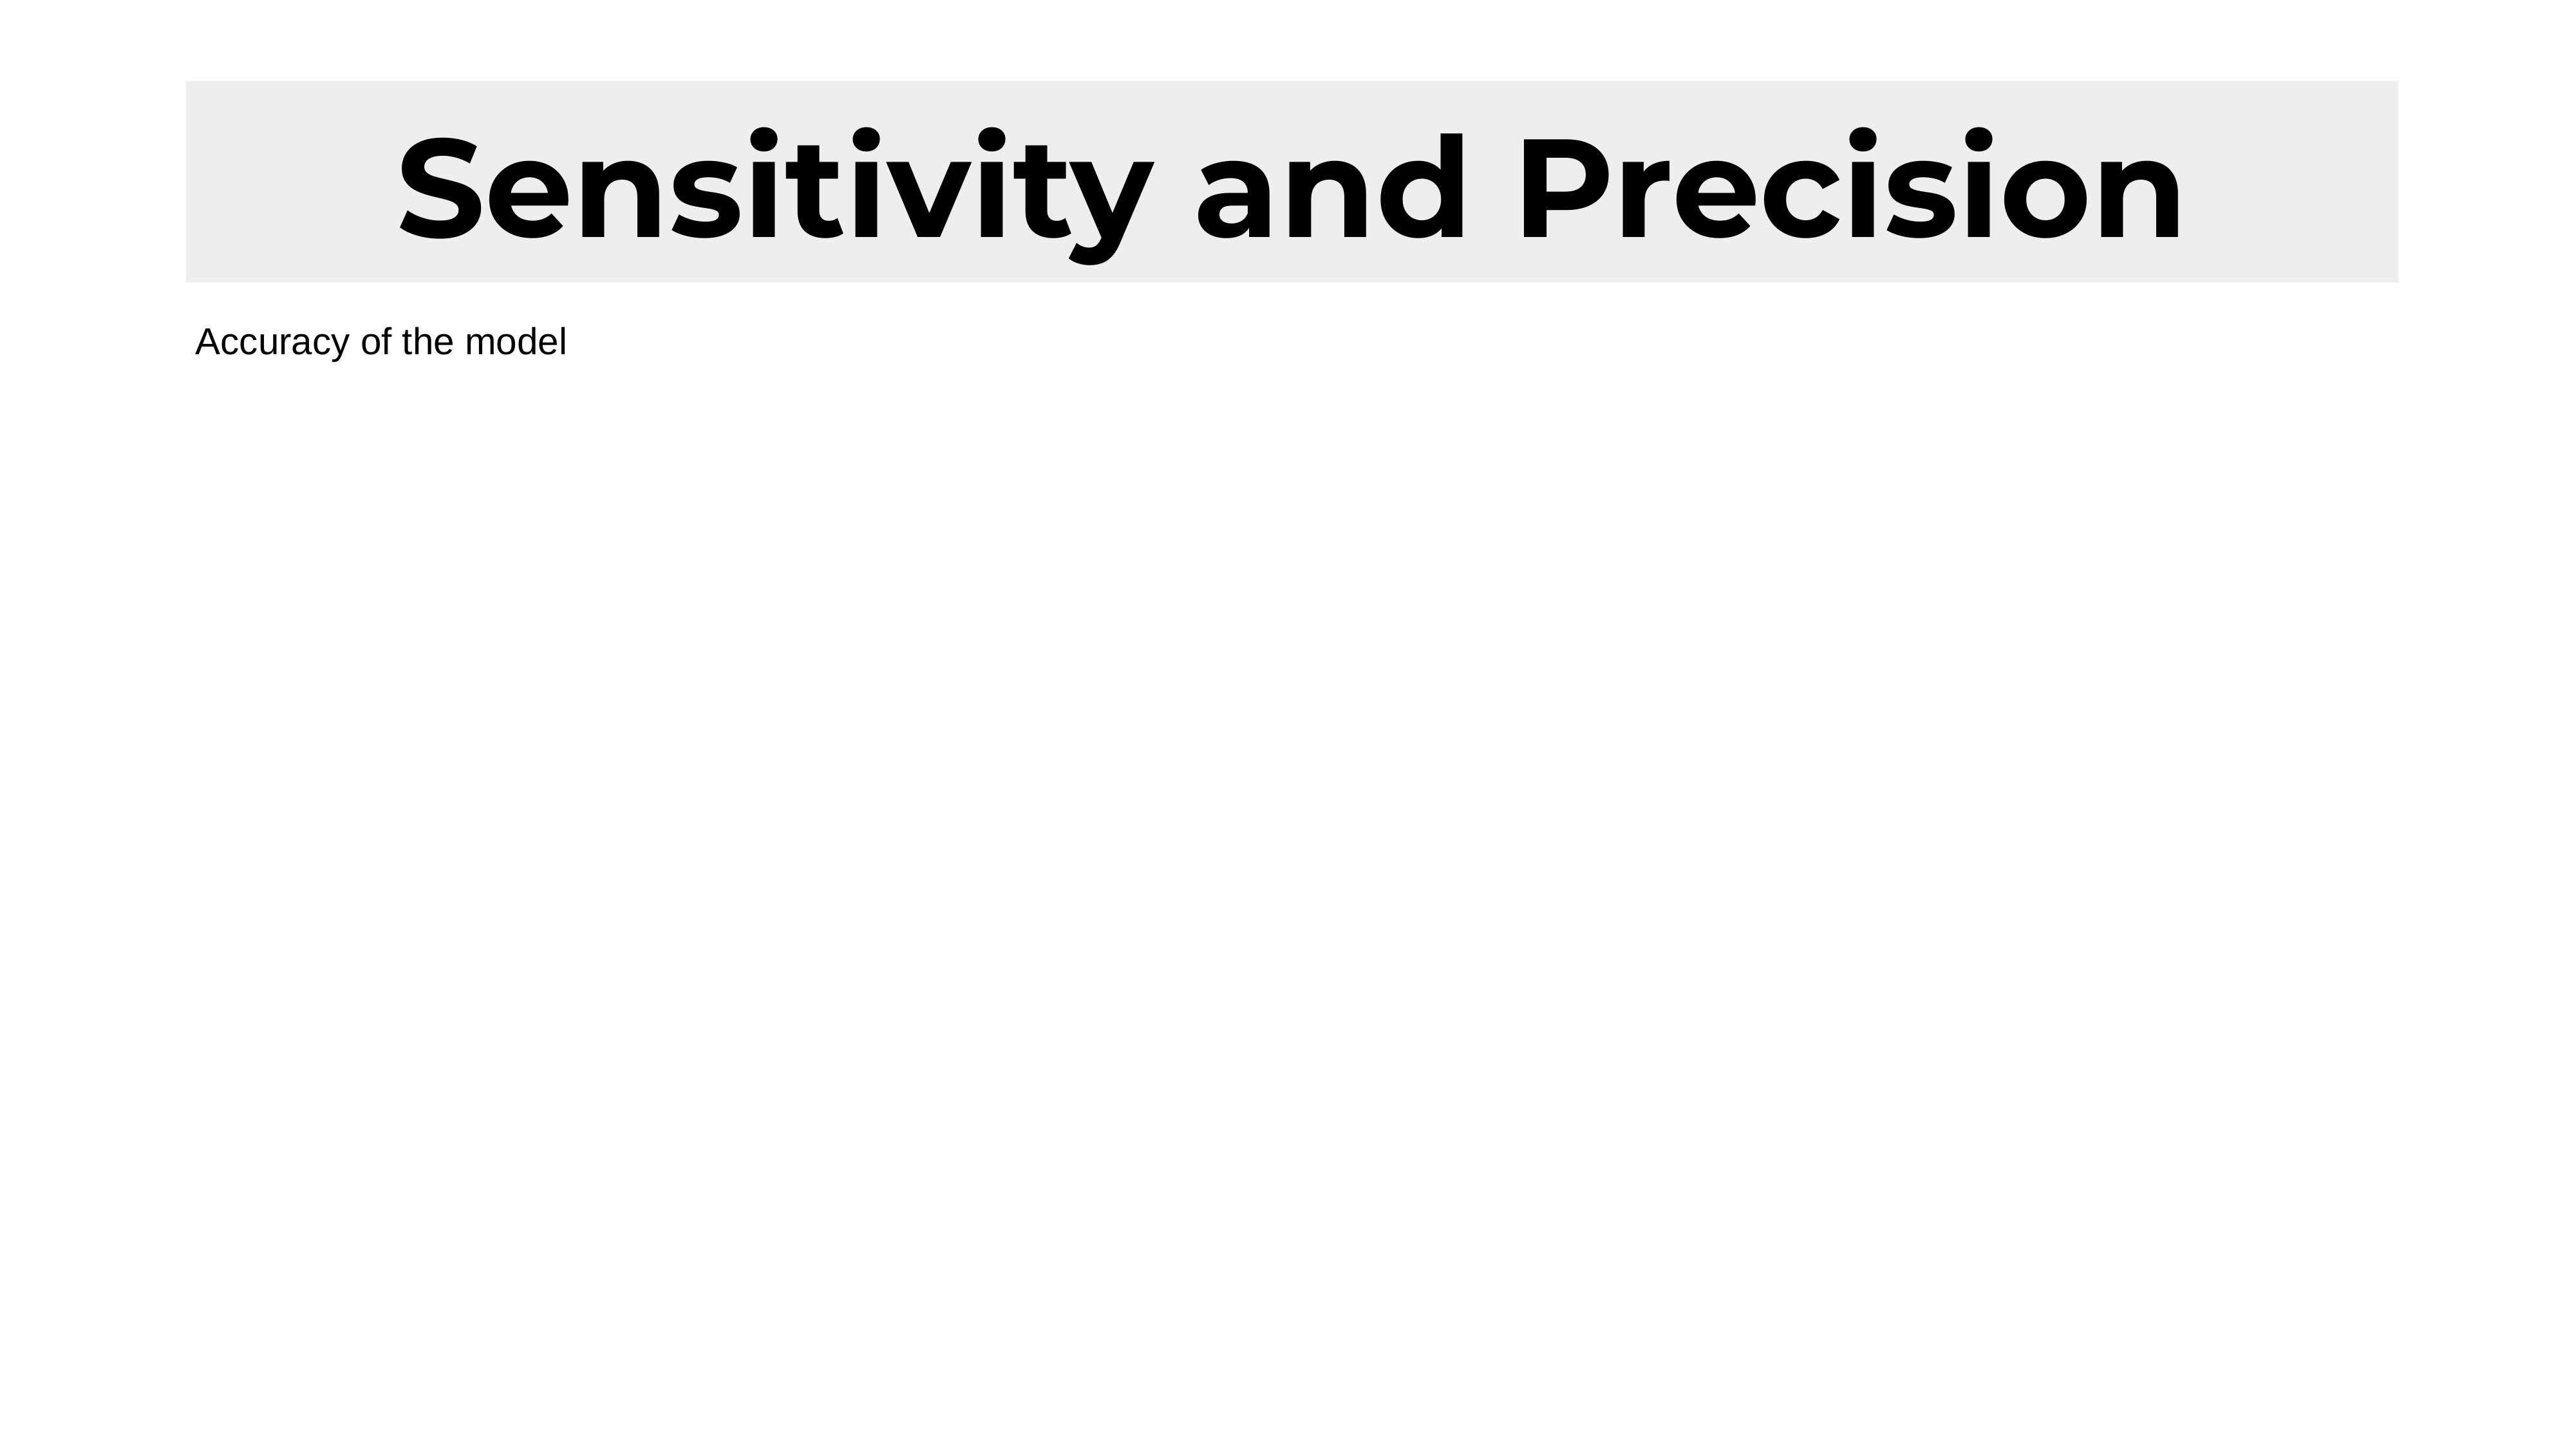

Sensitivity and Precision
Accuracy of the model